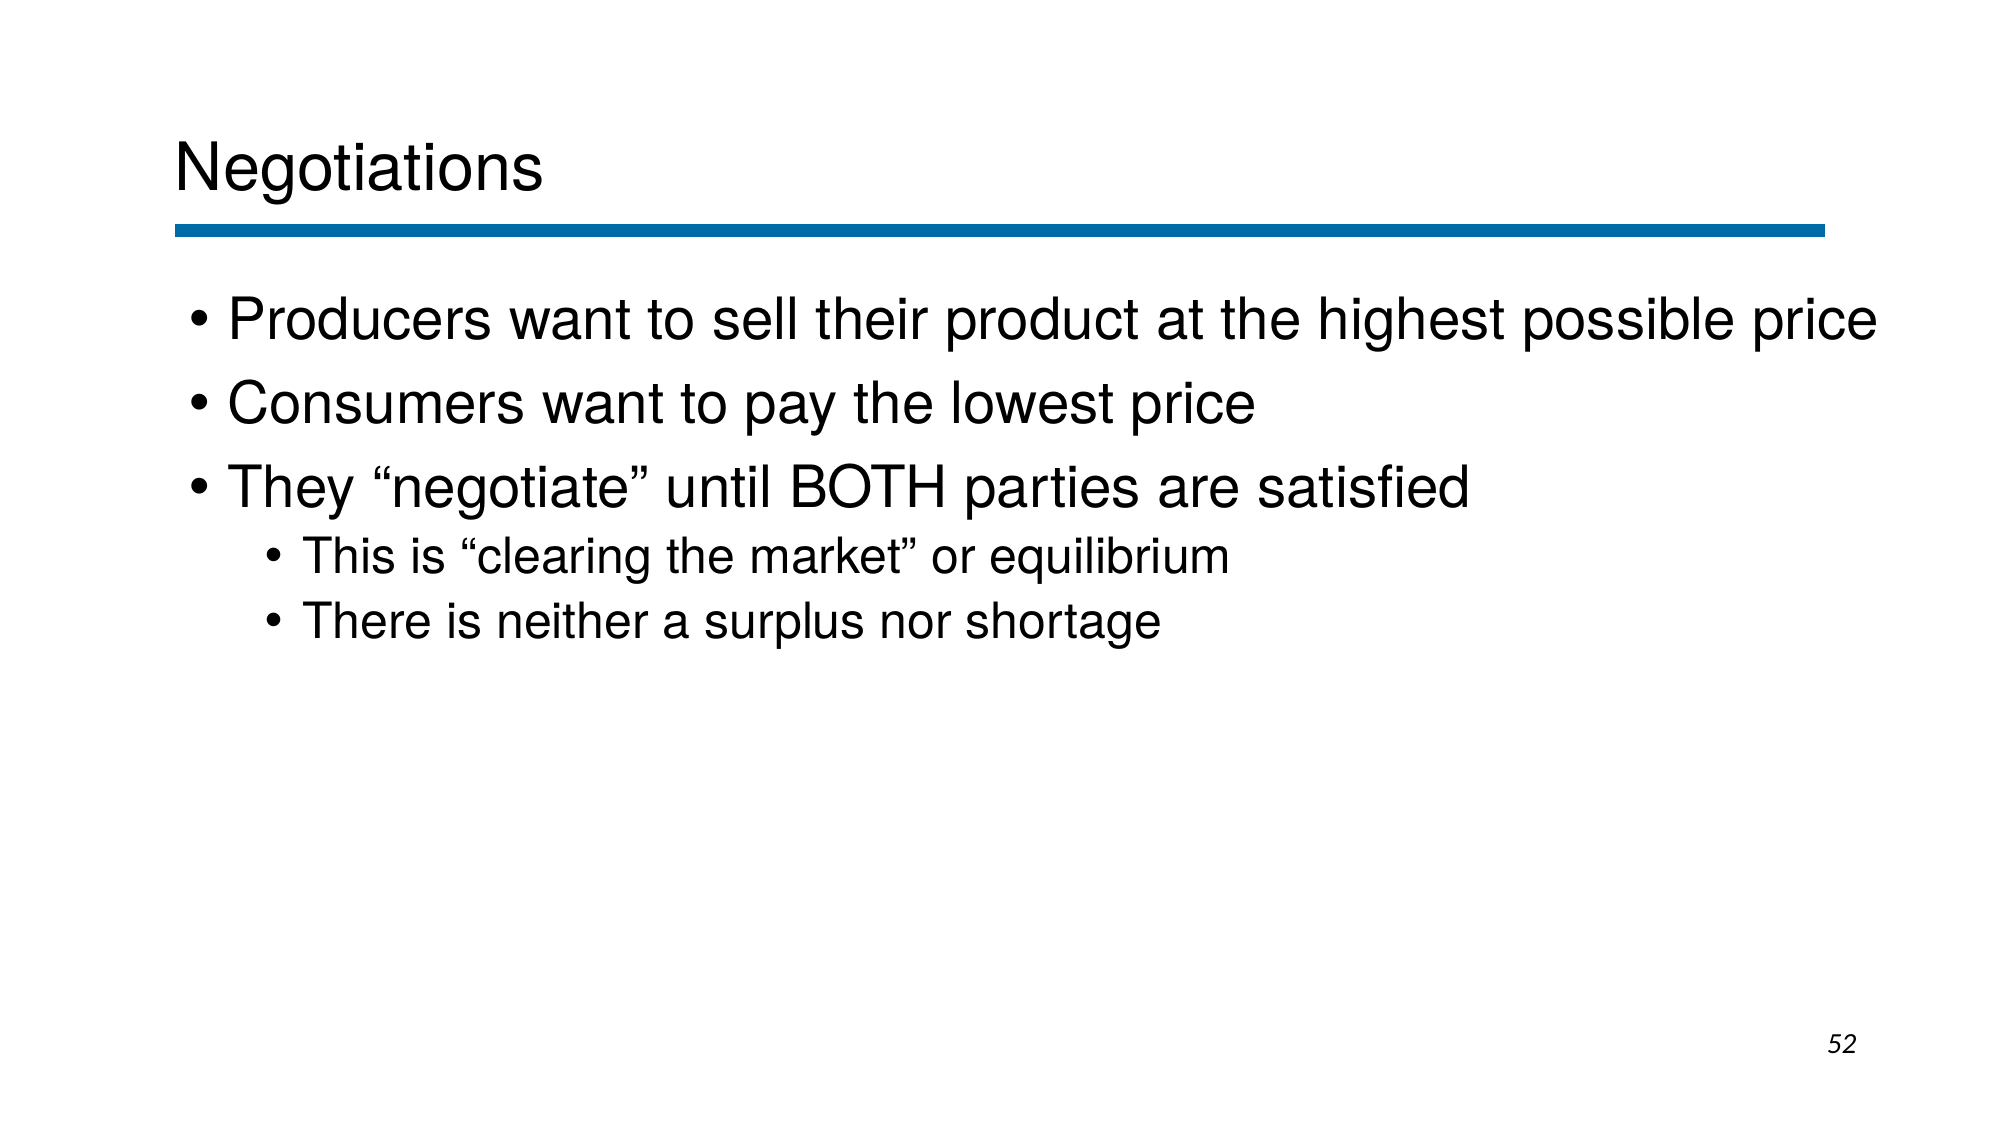

# Negotiations
Producers want to sell their product at the highest possible price
Consumers want to pay the lowest price
They “negotiate” until BOTH parties are satisfied
This is “clearing the market” or equilibrium
There is neither a surplus nor shortage